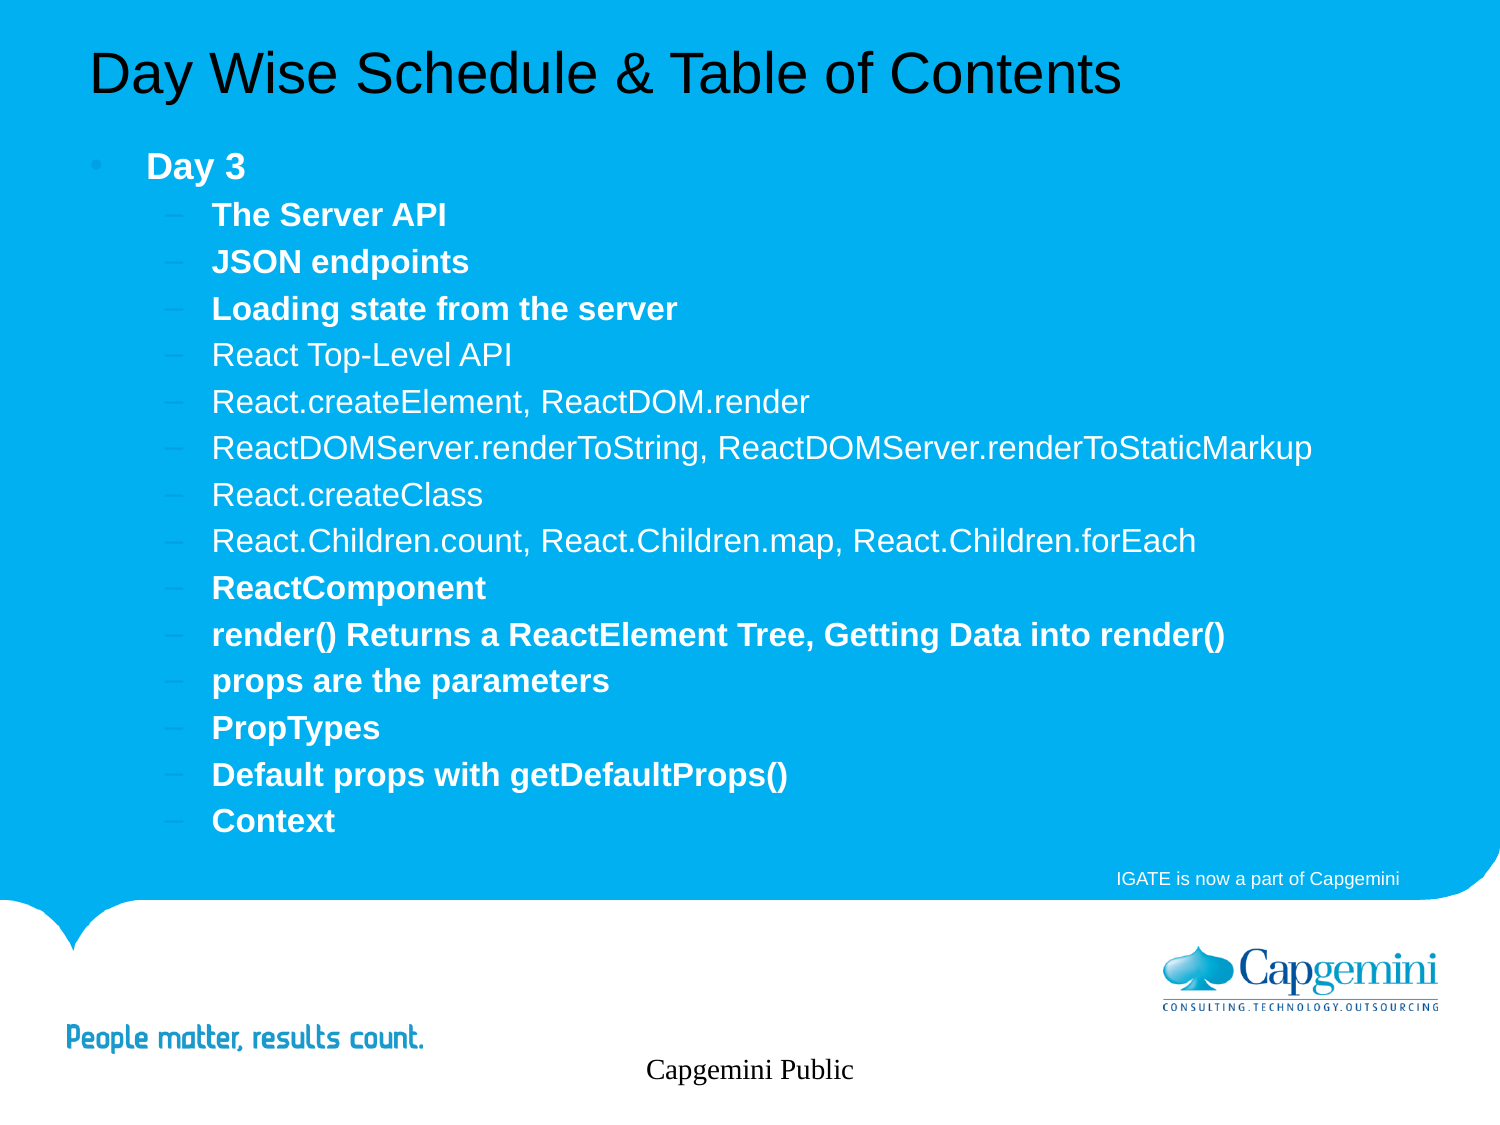

Day Wise Schedule & Table of Contents
Day 3
The Server API
JSON endpoints
Loading state from the server
React Top-Level API
React.createElement, ReactDOM.render
ReactDOMServer.renderToString, ReactDOMServer.renderToStaticMarkup
React.createClass
React.Children.count, React.Children.map, React.Children.forEach
ReactComponent
render() Returns a ReactElement Tree, Getting Data into render()
props are the parameters
PropTypes
Default props with getDefaultProps()
Context
Capgemini Public